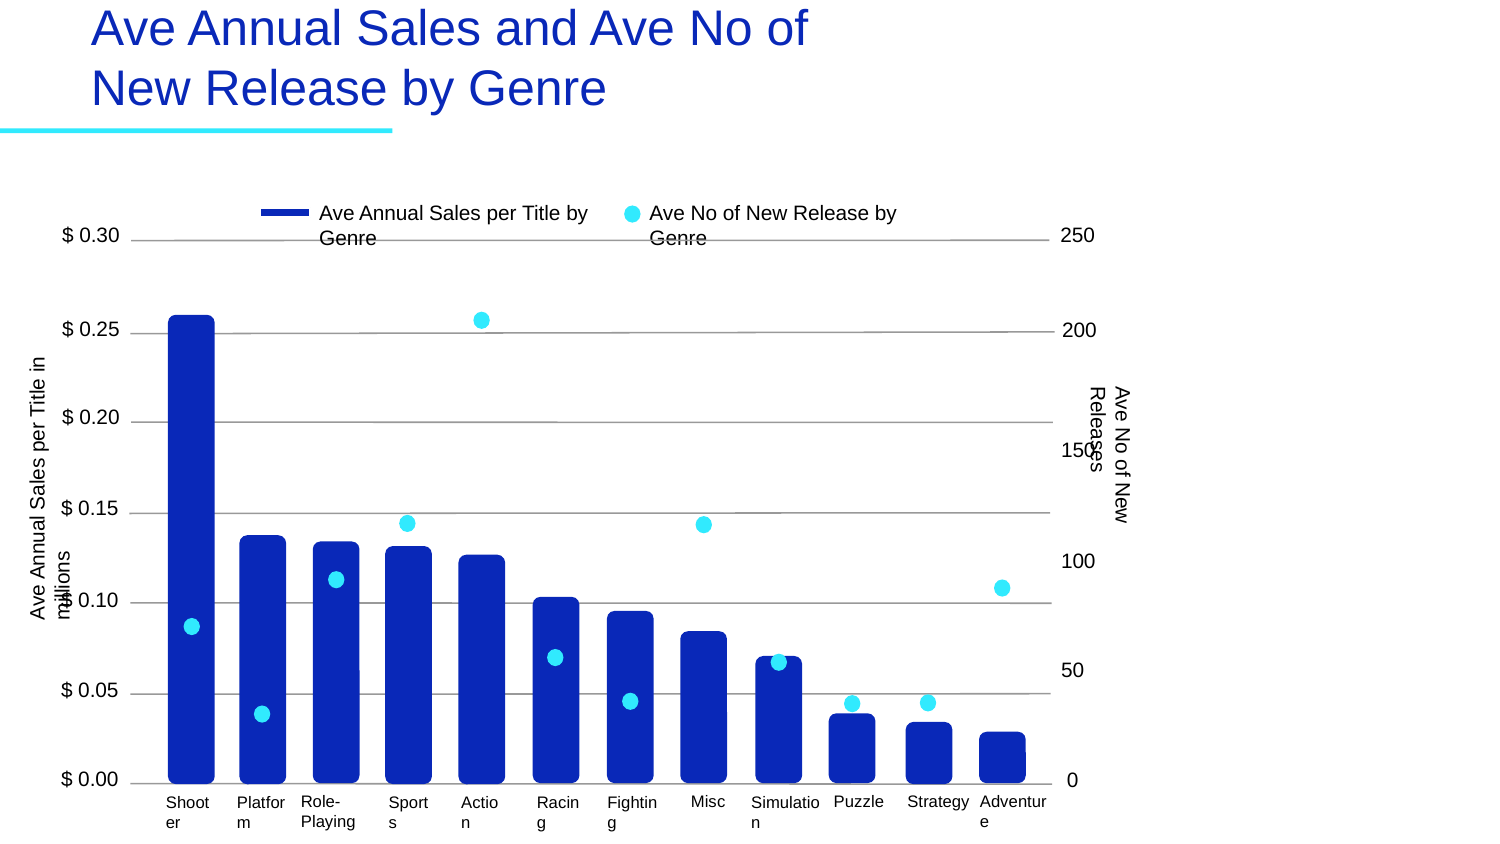

# Ave Annual Sales and Ave No of New Release by Genre
Ave No of New Release by Genre
Ave Annual Sales per Title by Genre

$ 0.30
$ 0.25

$ 0.20
$ 0.15

$ 0.10

$ 0.05

$ 0.00
250

200
150
Ave Annual Sales per Title in millions
Ave No of New Releases
100
50
 0
Role-Playing
Misc
Puzzle
Adventure
Strategy
Shooter
Platform
Sports
Racing
Fighting
Simulation
Action